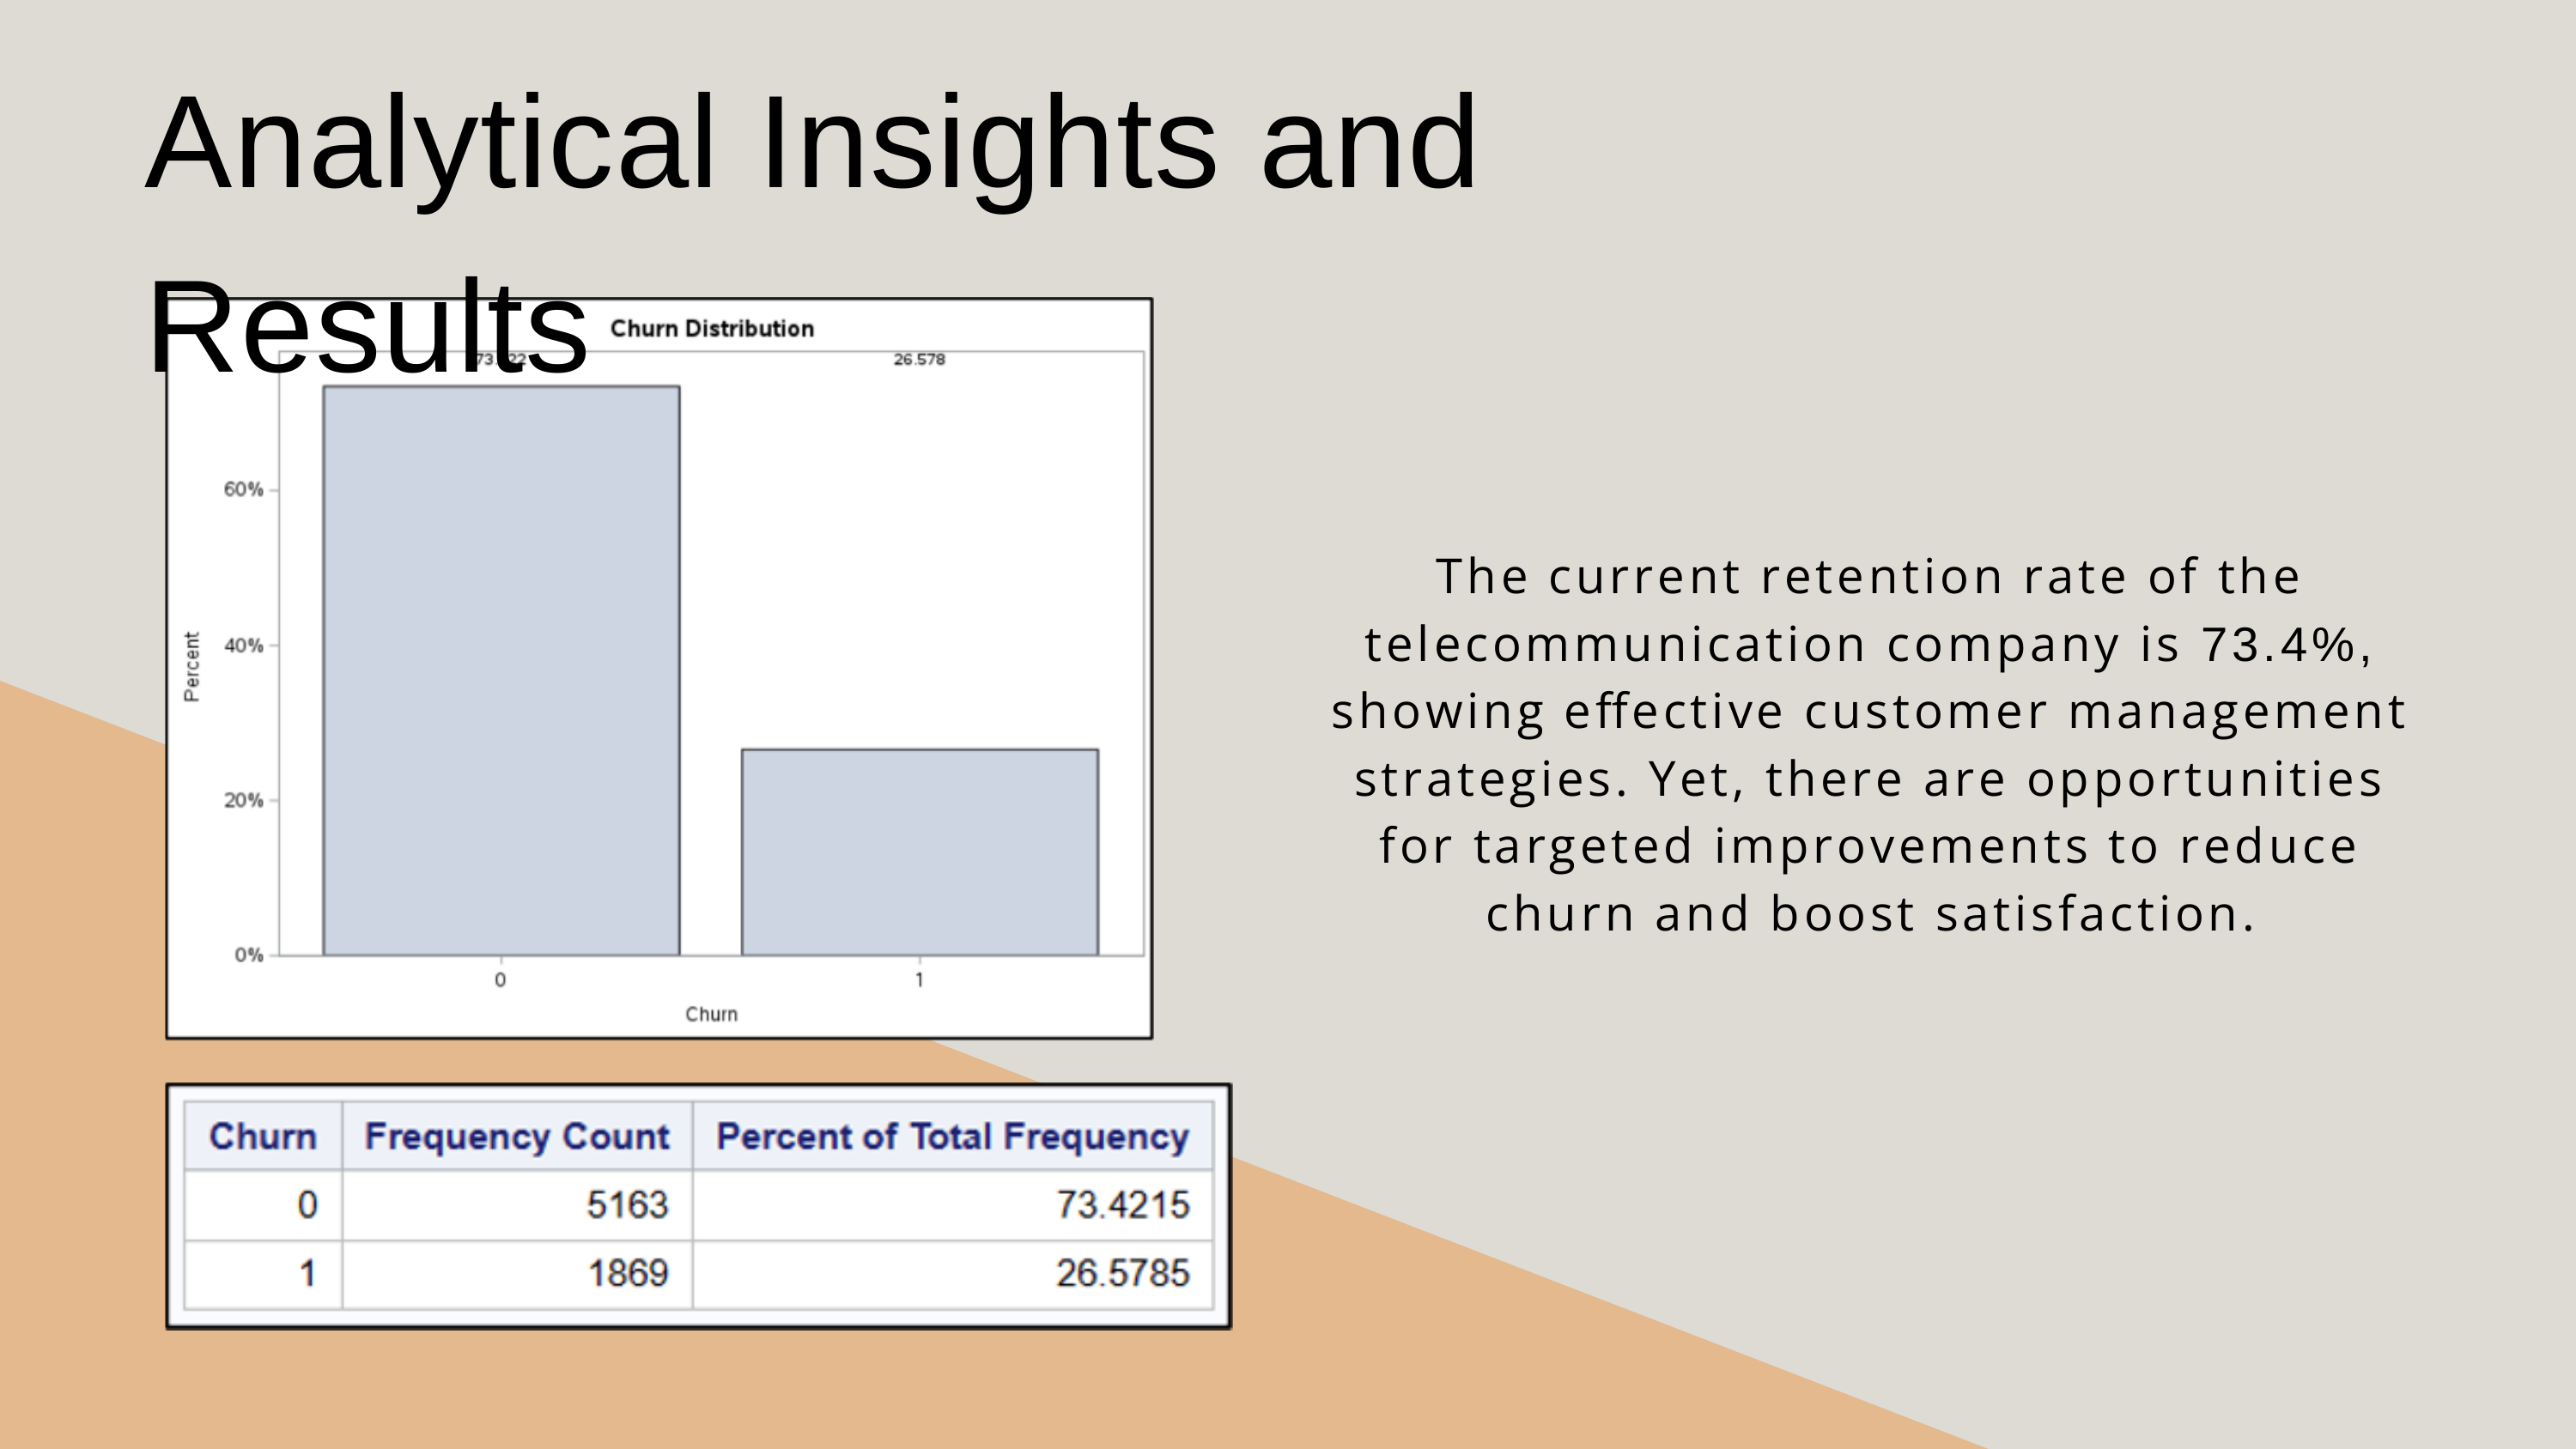

Analytical Insights and Results

The current retention rate of the telecommunication company is 73.4%, showing effective customer management strategies. Yet, there are opportunities for targeted improvements to reduce churn and boost satisfaction.